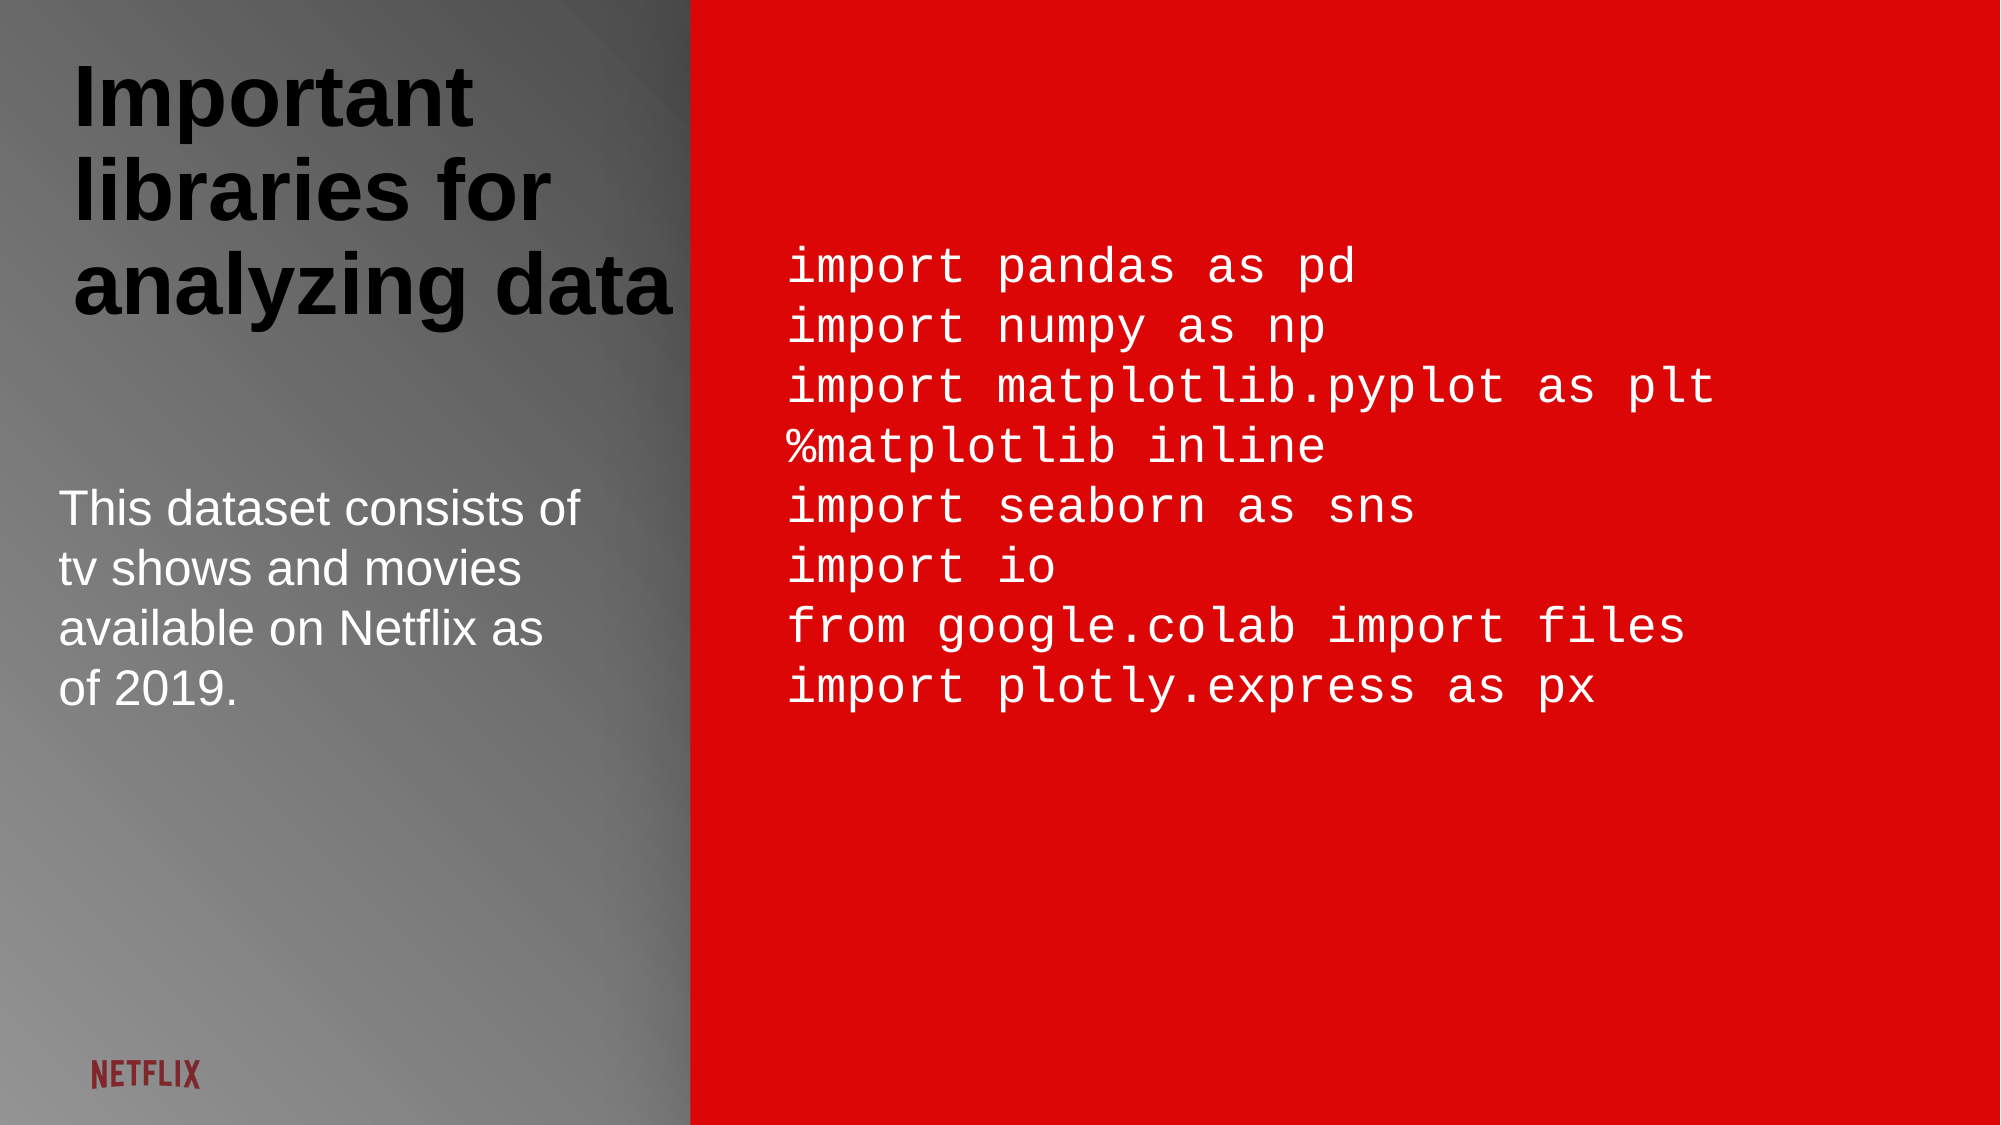

# Important libraries for analyzing data
import pandas as pd
import numpy as np
import matplotlib.pyplot as plt
%matplotlib inline
import seaborn as sns
import io
from google.colab import files
import plotly.express as px
This dataset consists of tv shows and movies available on Netflix as of 2019.